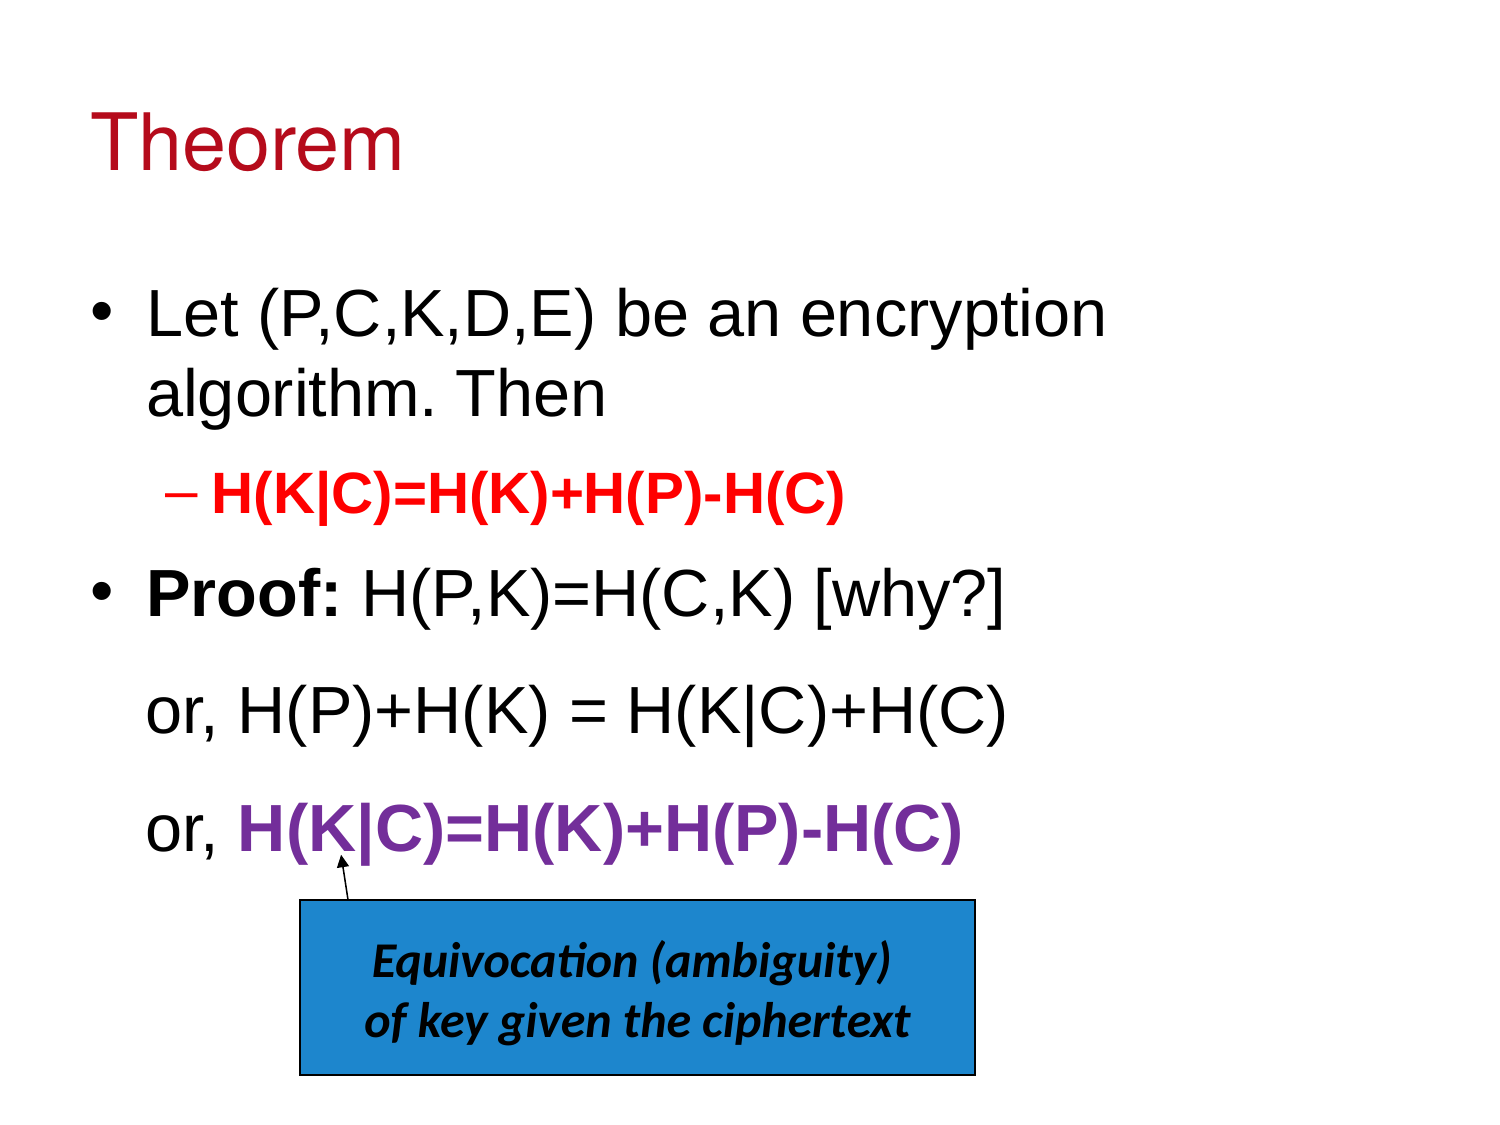

# Theorem
Let (P,C,K,D,E) be an encryption algorithm. Then
H(K|C)=H(K)+H(P)-H(C)
Proof: H(P,K)=H(C,K) [why?]
   or, H(P)+H(K) = H(K|C)+H(C)
   or, H(K|C)=H(K)+H(P)-H(C)

Equivocation (ambiguity)
of key given the ciphertext